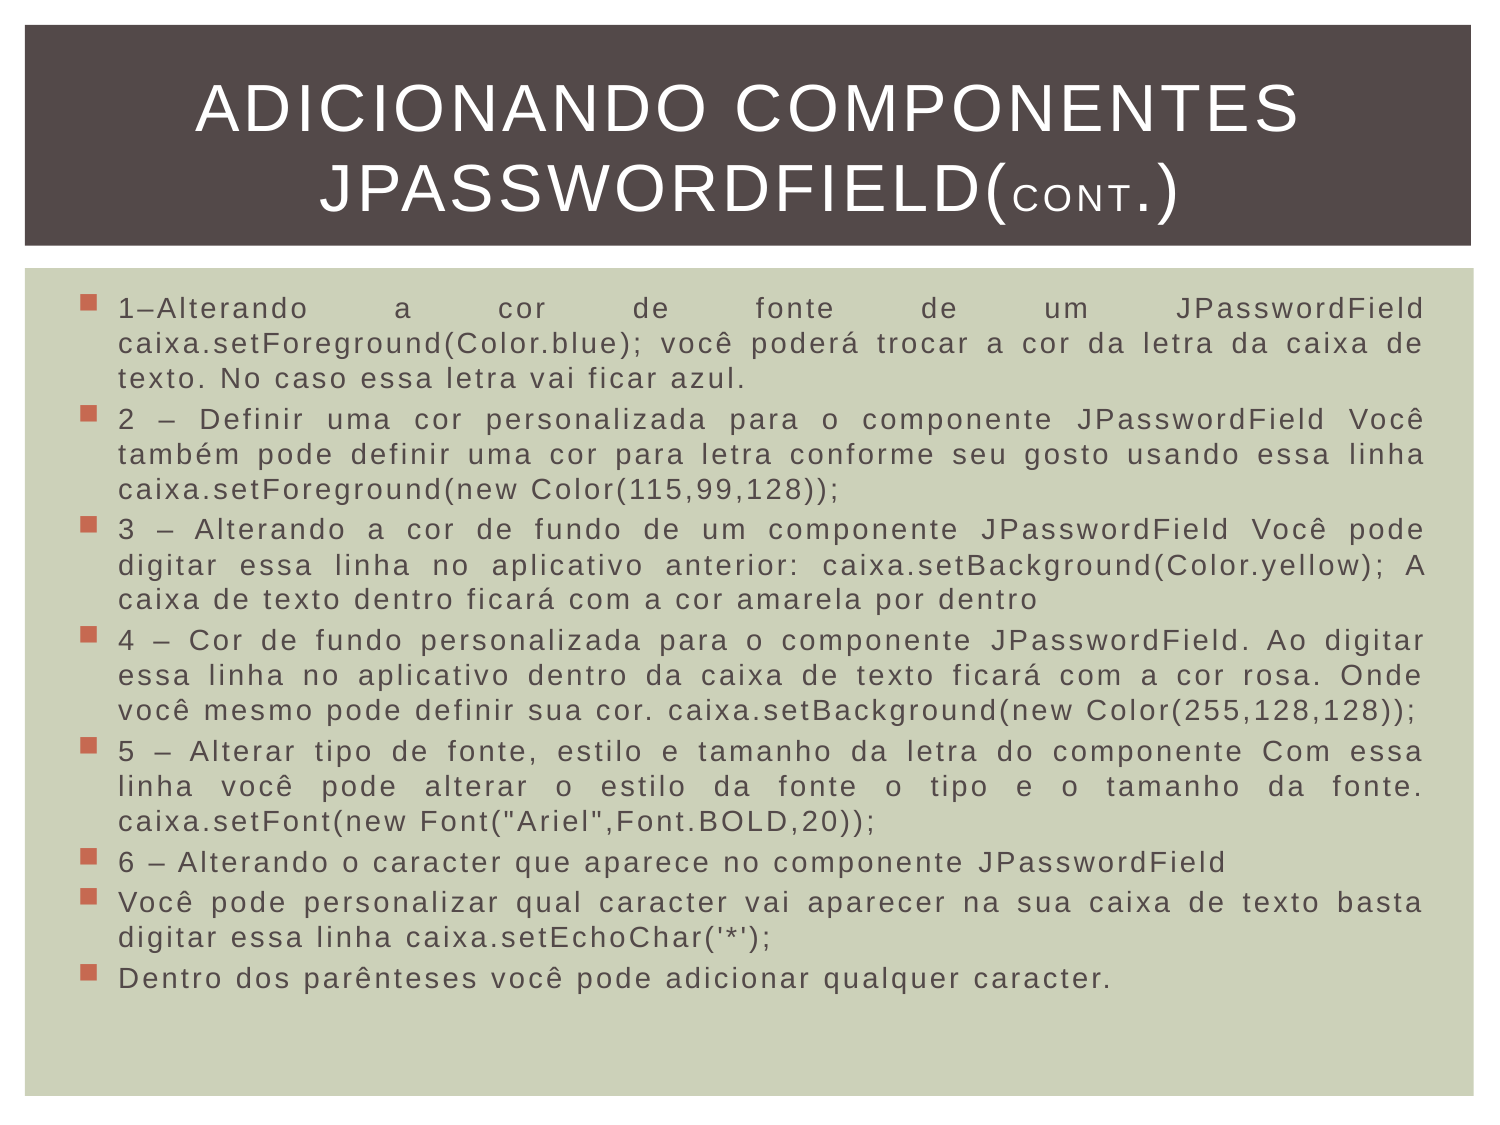

# Adicionando componentes JPasswordField(cont.)
1–Alterando a cor de fonte de um JPasswordField caixa.setForeground(Color.blue); você poderá trocar a cor da letra da caixa de texto. No caso essa letra vai ficar azul.
2 – Definir uma cor personalizada para o componente JPasswordField Você também pode definir uma cor para letra conforme seu gosto usando essa linha caixa.setForeground(new Color(115,99,128));
3 – Alterando a cor de fundo de um componente JPasswordField Você pode digitar essa linha no aplicativo anterior: caixa.setBackground(Color.yellow); A caixa de texto dentro ficará com a cor amarela por dentro
4 – Cor de fundo personalizada para o componente JPasswordField. Ao digitar essa linha no aplicativo dentro da caixa de texto ficará com a cor rosa. Onde você mesmo pode definir sua cor. caixa.setBackground(new Color(255,128,128));
5 – Alterar tipo de fonte, estilo e tamanho da letra do componente Com essa linha você pode alterar o estilo da fonte o tipo e o tamanho da fonte. caixa.setFont(new Font("Ariel",Font.BOLD,20));
6 – Alterando o caracter que aparece no componente JPasswordField
Você pode personalizar qual caracter vai aparecer na sua caixa de texto basta digitar essa linha caixa.setEchoChar('*');
Dentro dos parênteses você pode adicionar qualquer caracter.